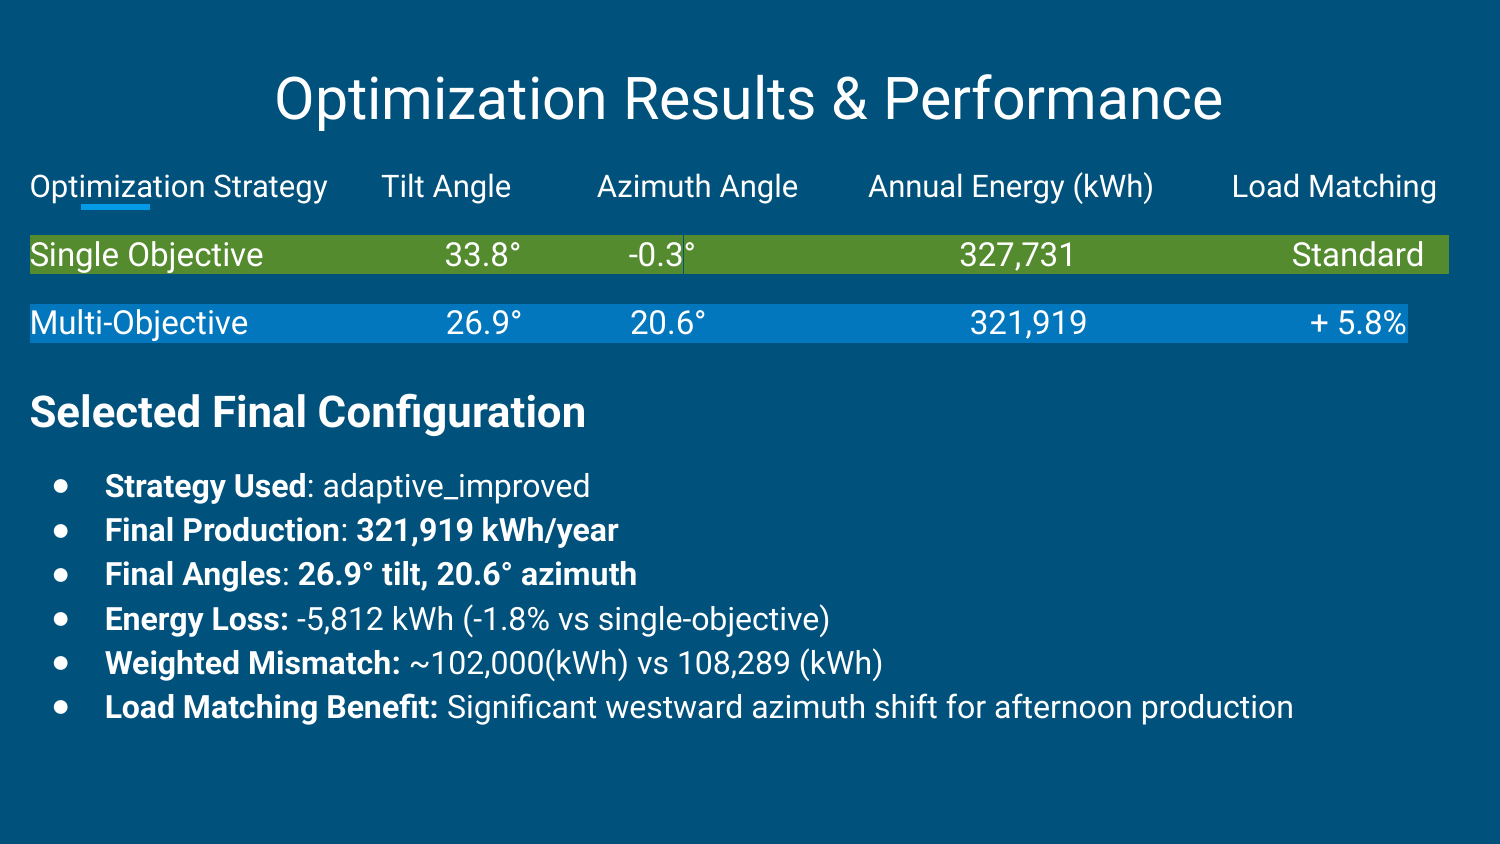

# Optimization Results & Performance
Optimization Strategy       Tilt Angle           Azimuth Angle         Annual Energy (kWh)          Load Matching
Single Objective                      33.8°             -0.3°                                327,731                          Standard
Multi-Objective                        26.9°             20.6°                                321,919                           + 5.8%
Selected Final Configuration
Strategy Used: adaptive_improved
Final Production: 321,919 kWh/year
Final Angles: 26.9° tilt, 20.6° azimuth
Energy Loss: -5,812 kWh (-1.8% vs single-objective)
Weighted Mismatch: ~102,000(kWh) vs 108,289 (kWh)
Load Matching Benefit: Significant westward azimuth shift for afternoon production